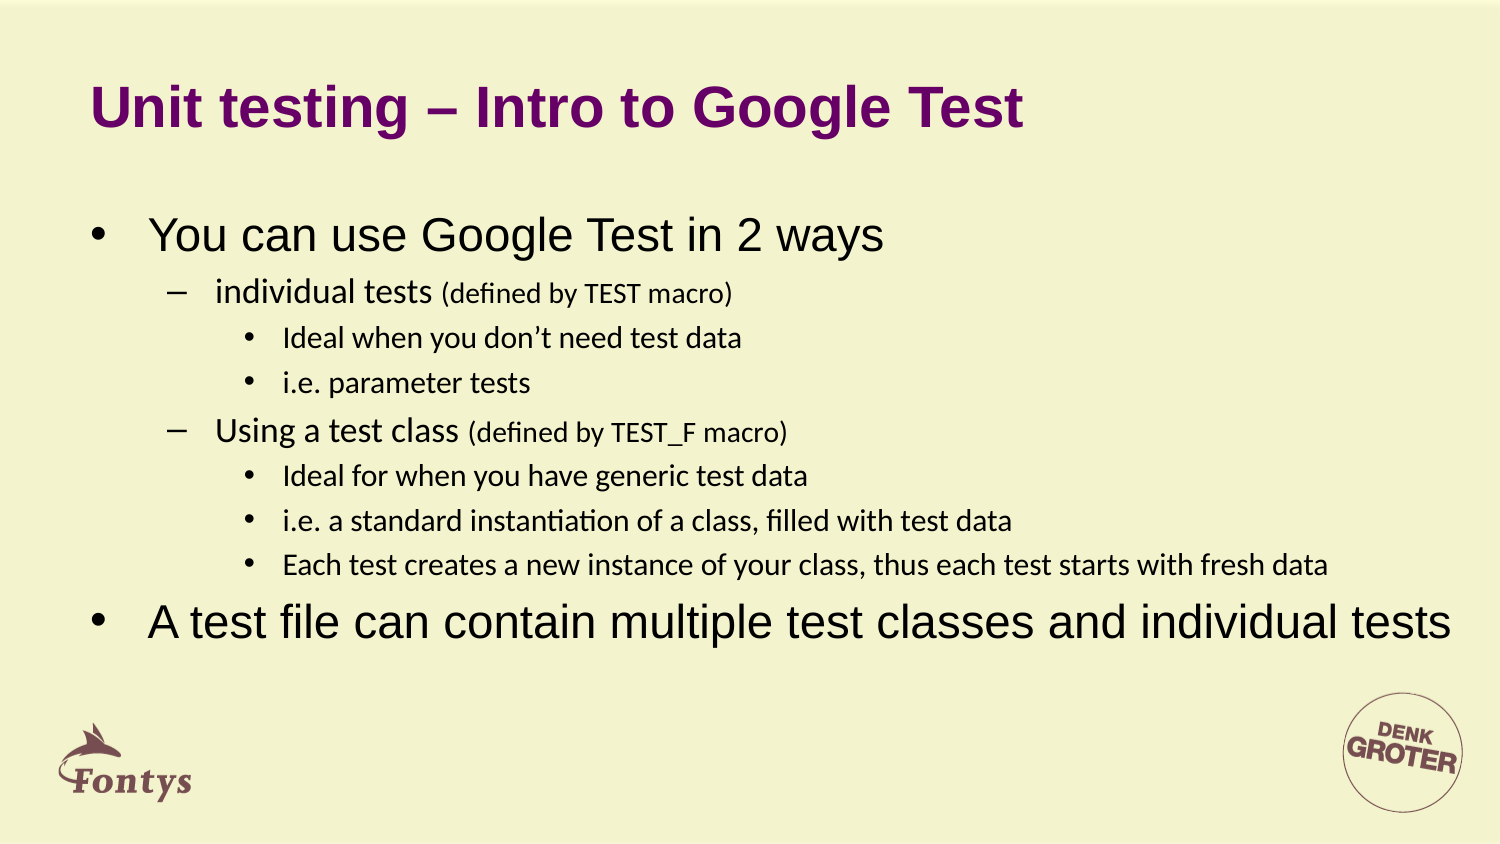

# Unit testing – Intro to Google Test
You can use Google Test in 2 ways
individual tests (defined by TEST macro)
Ideal when you don’t need test data
i.e. parameter tests
Using a test class (defined by TEST_F macro)
Ideal for when you have generic test data
i.e. a standard instantiation of a class, filled with test data
Each test creates a new instance of your class, thus each test starts with fresh data
A test file can contain multiple test classes and individual tests